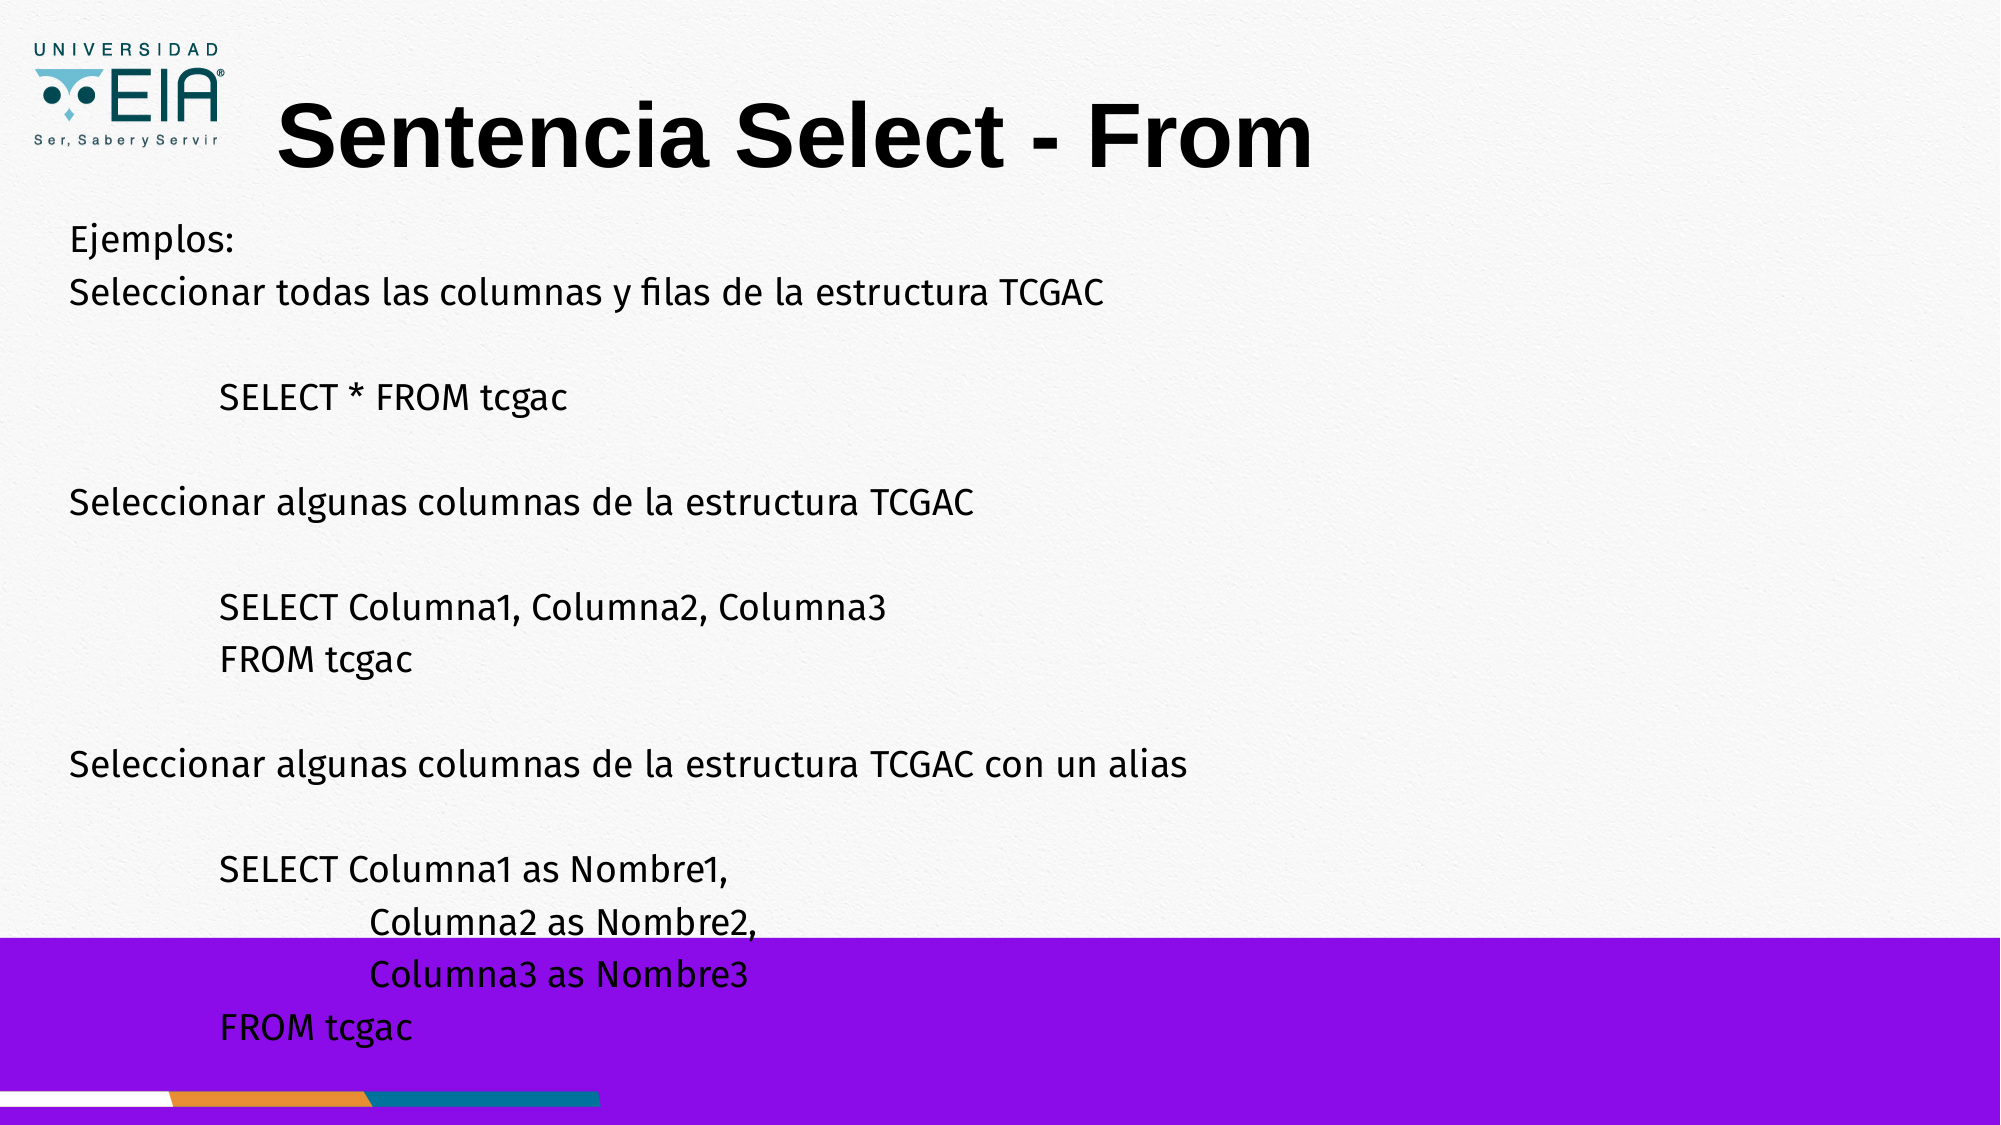

# Sentencia Select - From
Ejemplos:
Seleccionar todas las columnas y filas de la estructura TCGAC

	SELECT * FROM tcgac

Seleccionar algunas columnas de la estructura TCGAC

	SELECT Columna1, Columna2, Columna3
	FROM tcgac

Seleccionar algunas columnas de la estructura TCGAC con un alias

	SELECT Columna1 as Nombre1,
		Columna2 as Nombre2,
		Columna3 as Nombre3
	FROM tcgac